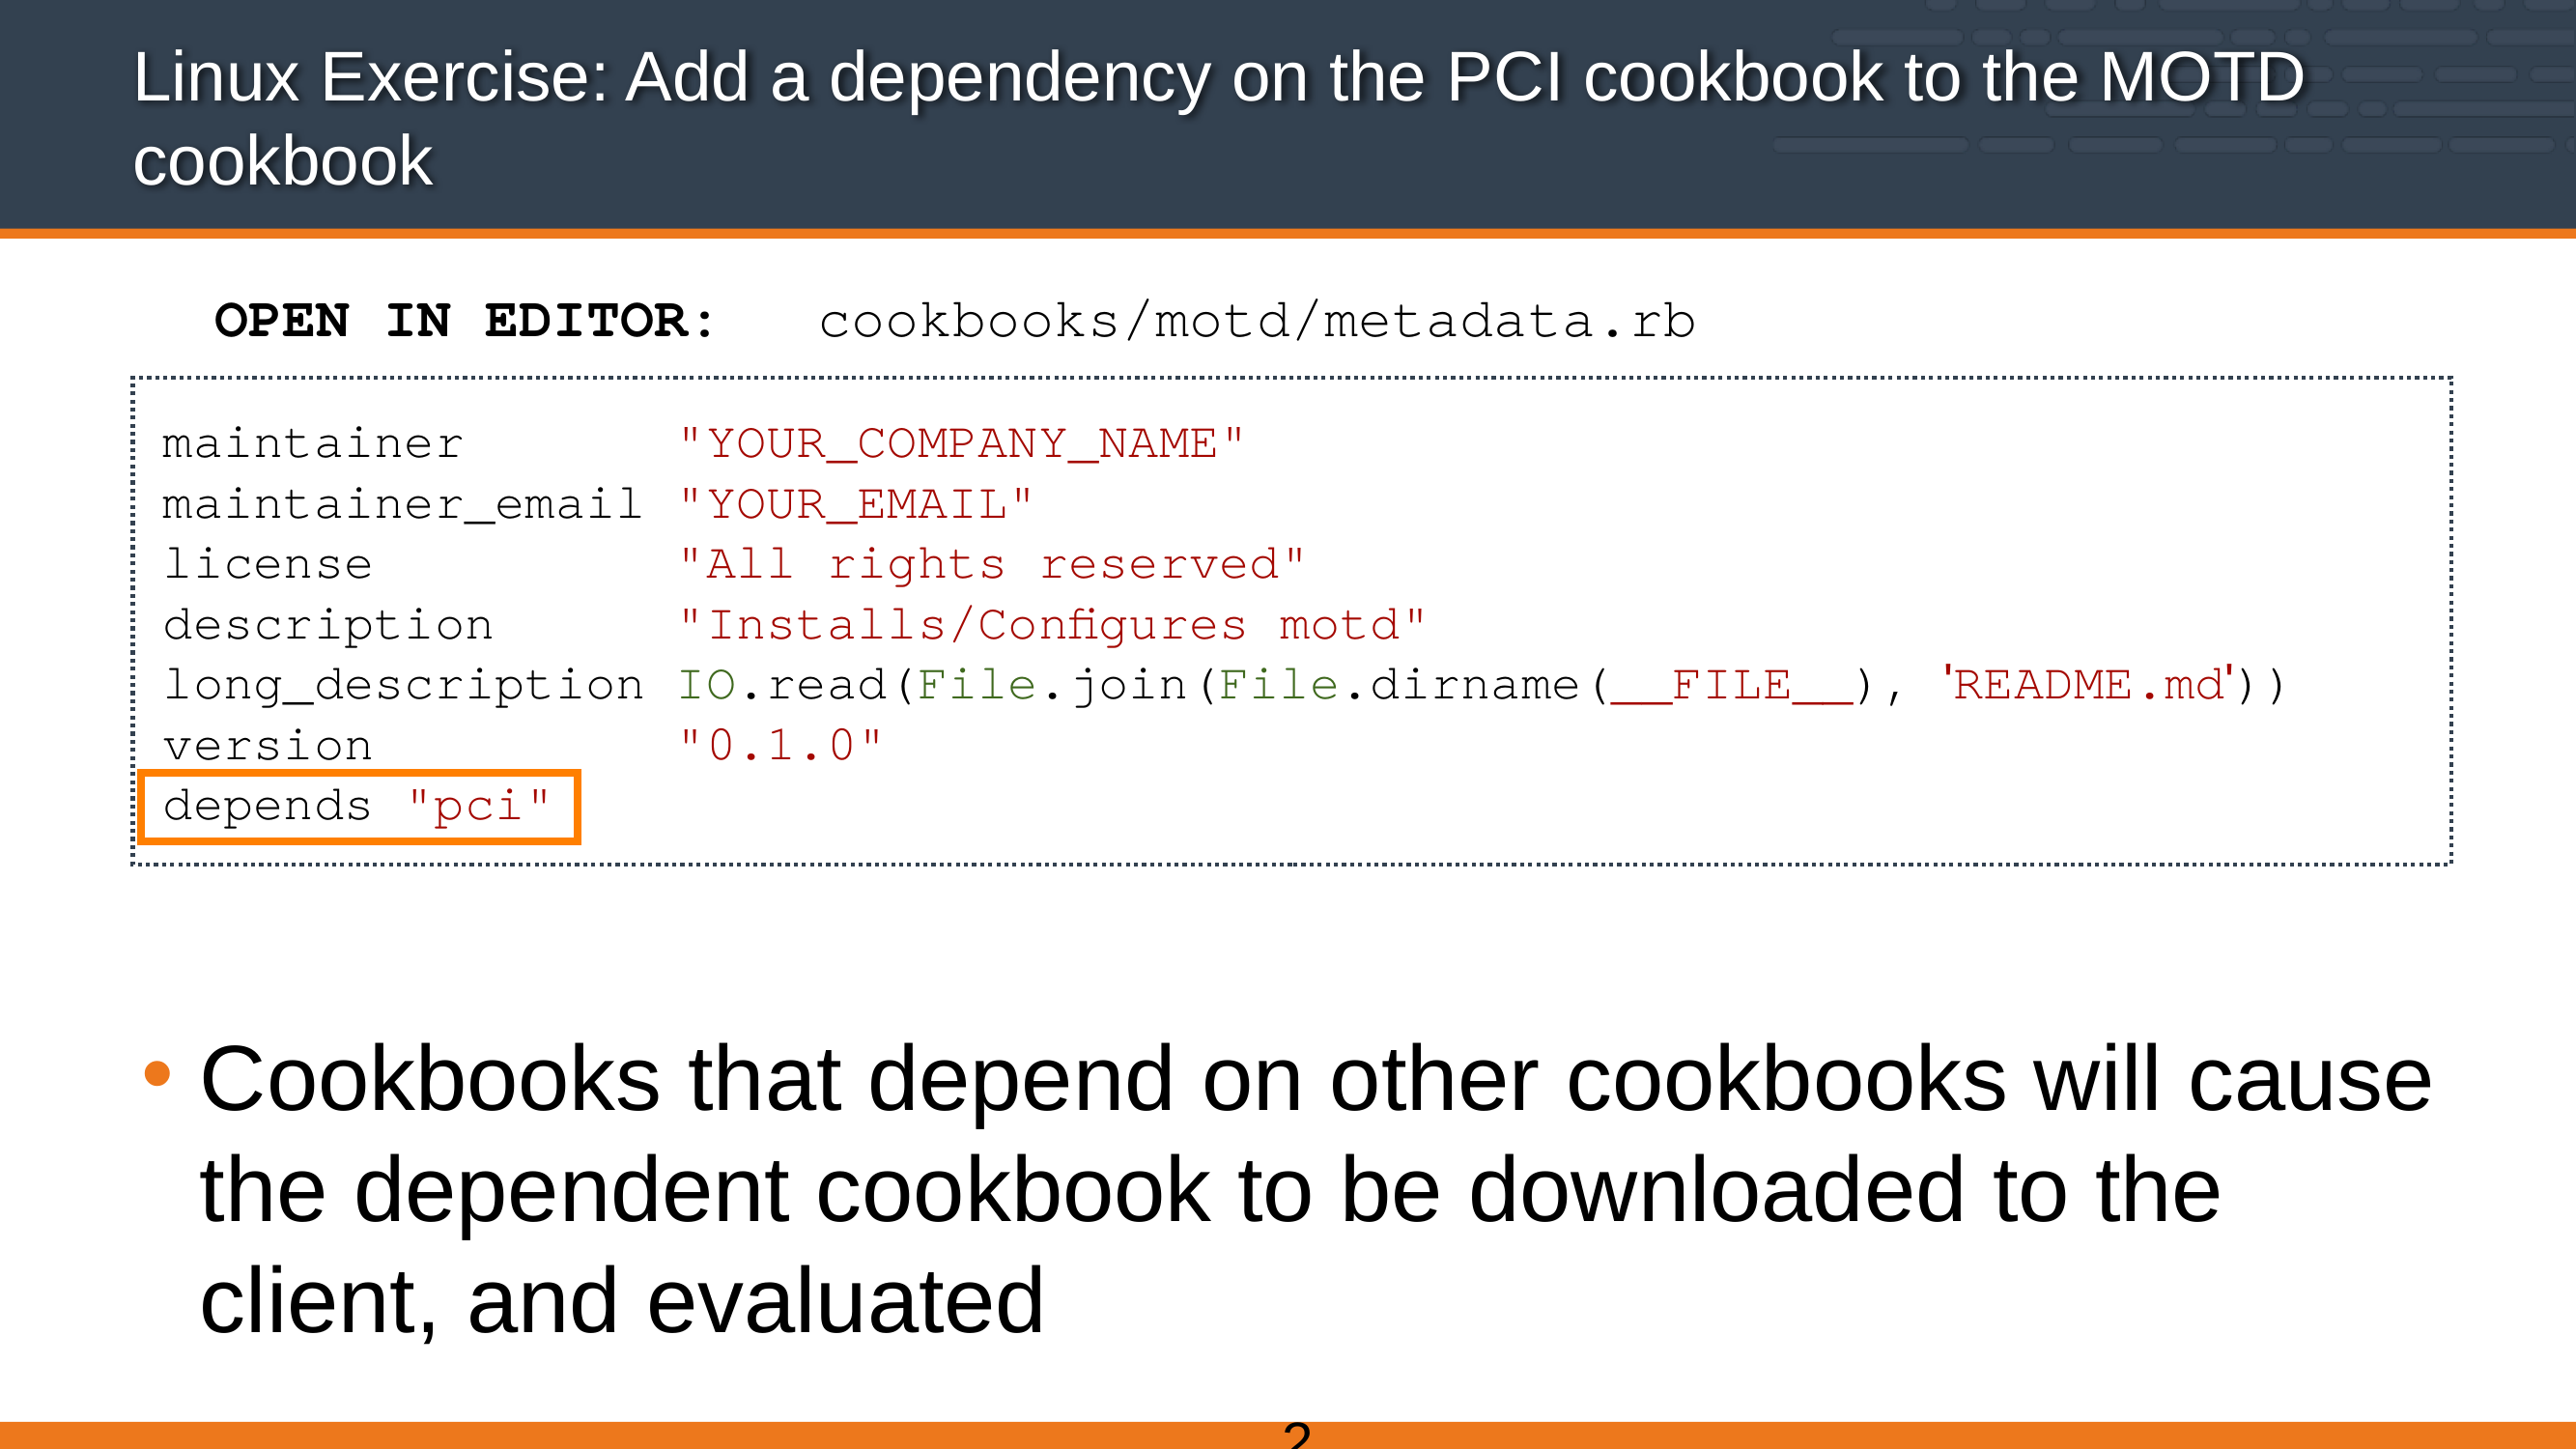

# Linux Exercise: Add a dependency on the PCI cookbook to the MOTD cookbook
cookbooks/motd/metadata.rb
OPEN IN EDITOR:
maintainer       "YOUR_COMPANY_NAME"
maintainer_email "YOUR_EMAIL"
license          "All rights reserved"
description      "Installs/Configures motd"
long_description IO.read(File.join(File.dirname(__FILE__), 'README.md')) version          "0.1.0"
depends "pci"

Cookbooks that depend on other cookbooks will cause the dependent cookbook to be downloaded to the client, and evaluated
287